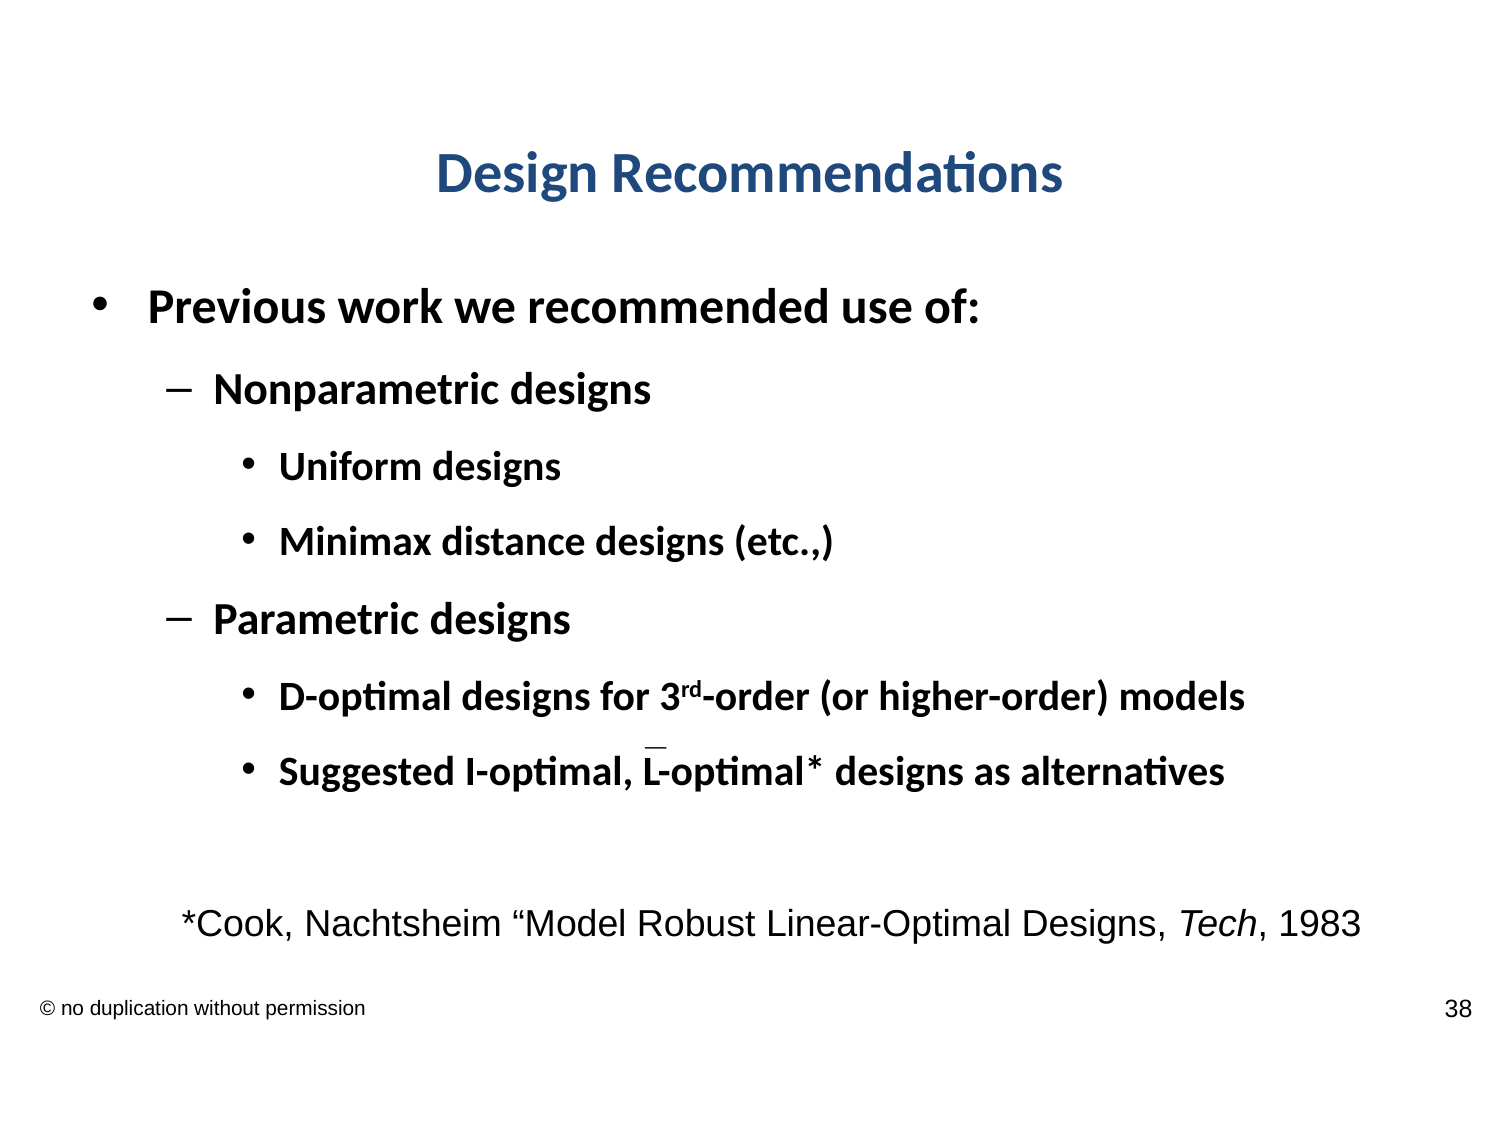

# Design Recommendations
Previous work we recommended use of:
Nonparametric designs
Uniform designs
Minimax distance designs (etc.,)
Parametric designs
D-optimal designs for 3rd-order (or higher-order) models
Suggested I-optimal, L-optimal* designs as alternatives

_
*Cook, Nachtsheim “Model Robust Linear-Optimal Designs, Tech, 1983